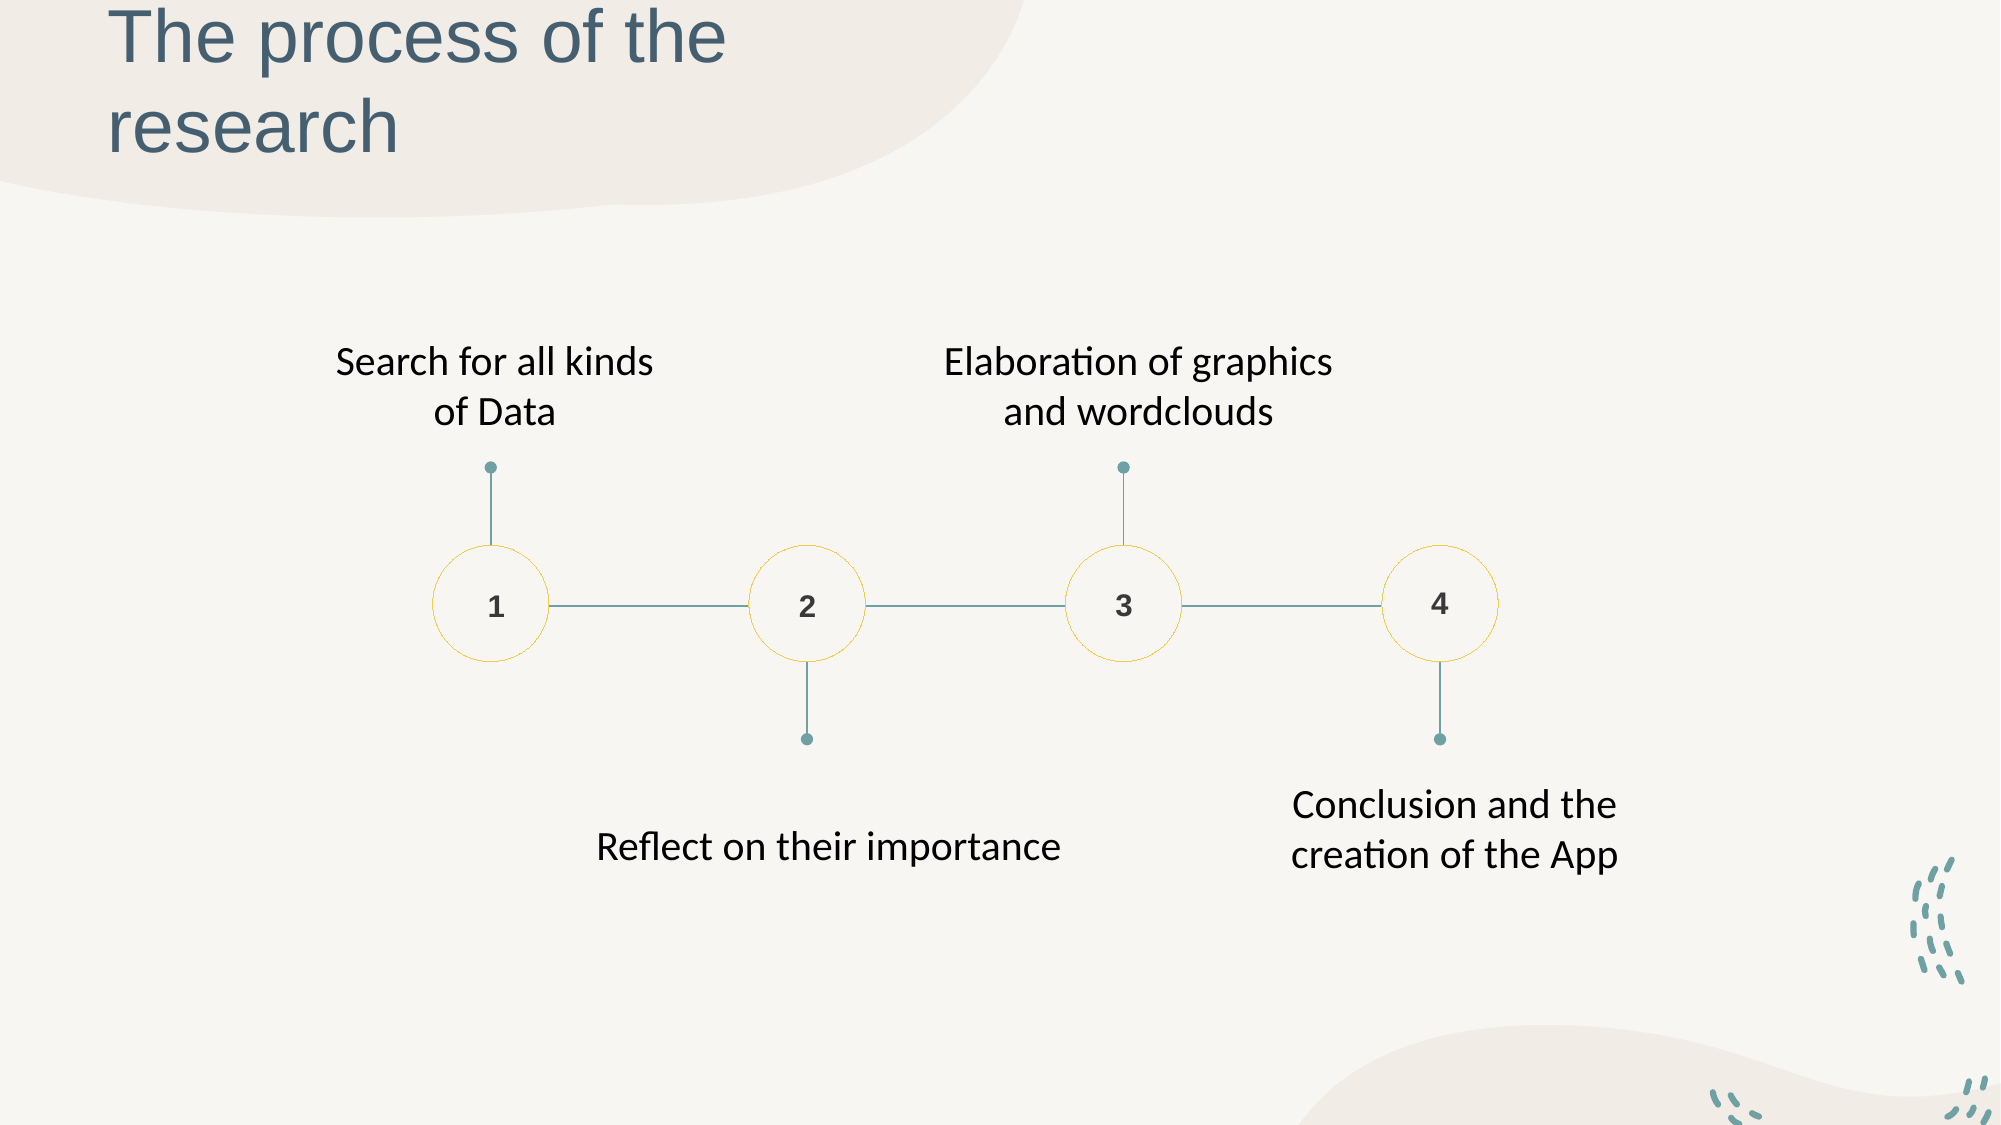

# The process of the research
Elaboration of graphics and wordclouds
Search for all kinds of Data

 4
 3
 1
 2
Conclusion and the creation of the App
Reflect on their importance